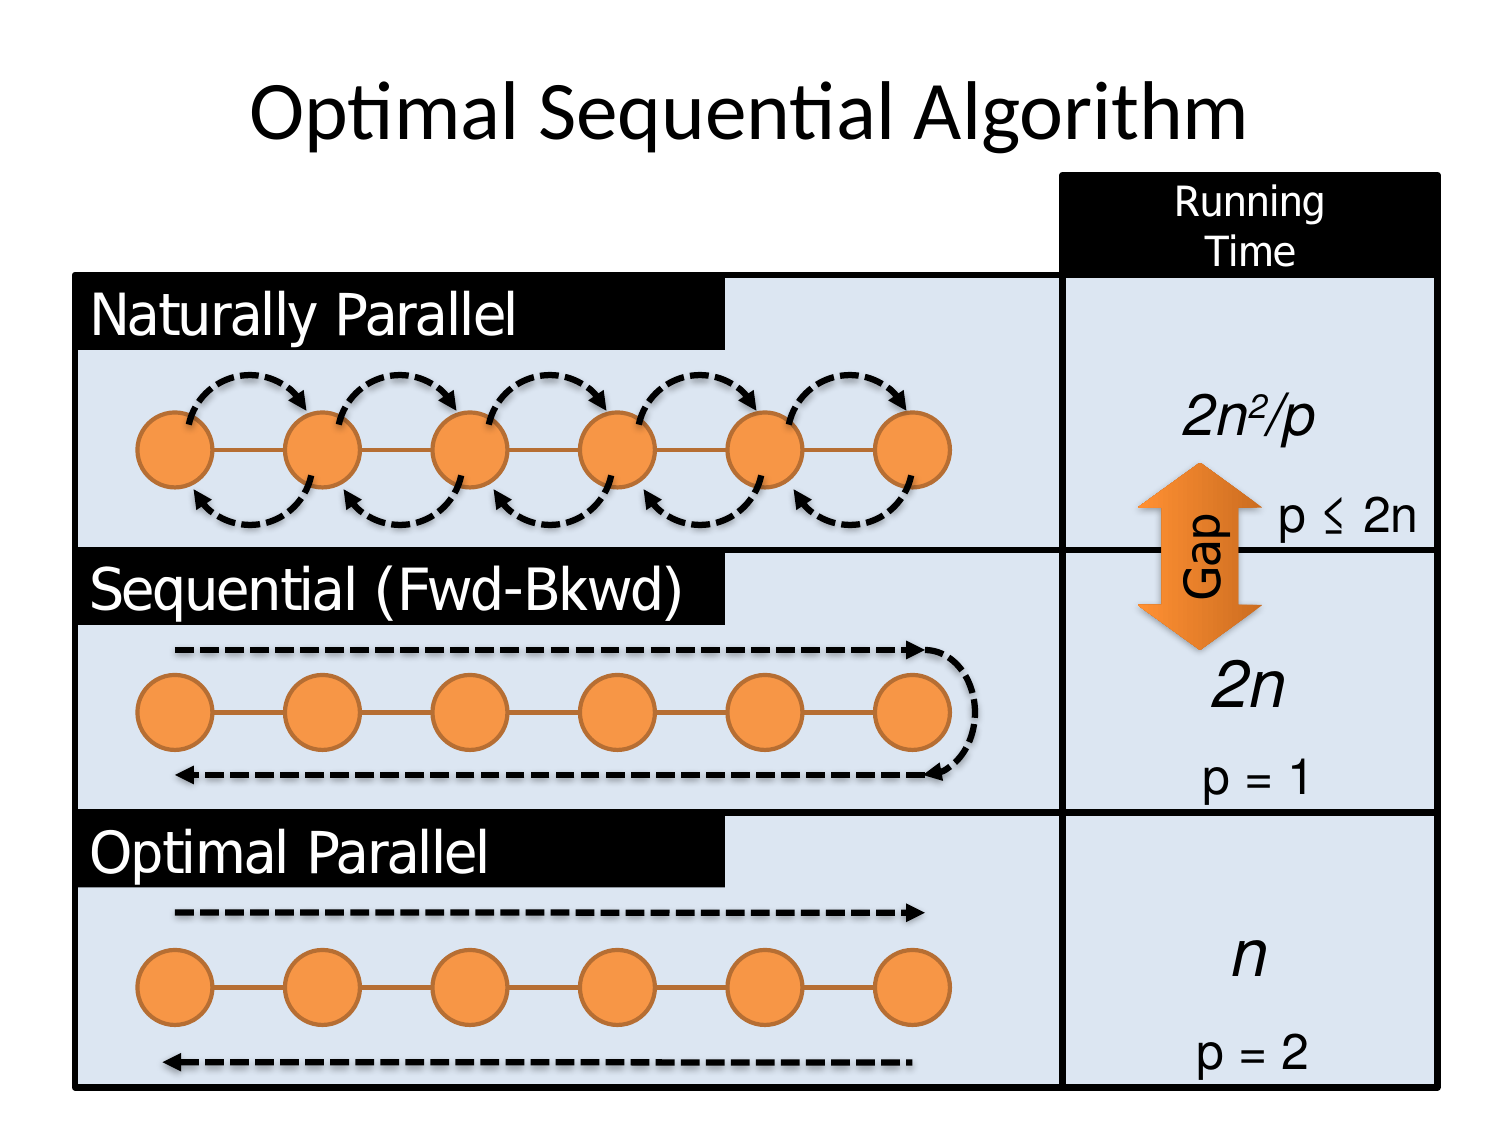

# Optimal Sequential Algorithm
Running
Time

Naturally Parallel
2n2/p
p ≤ 2n

Gap
2n
p = 1

Sequential (Fwd-Bkwd)

Optimal Parallel

n
p = 2
28